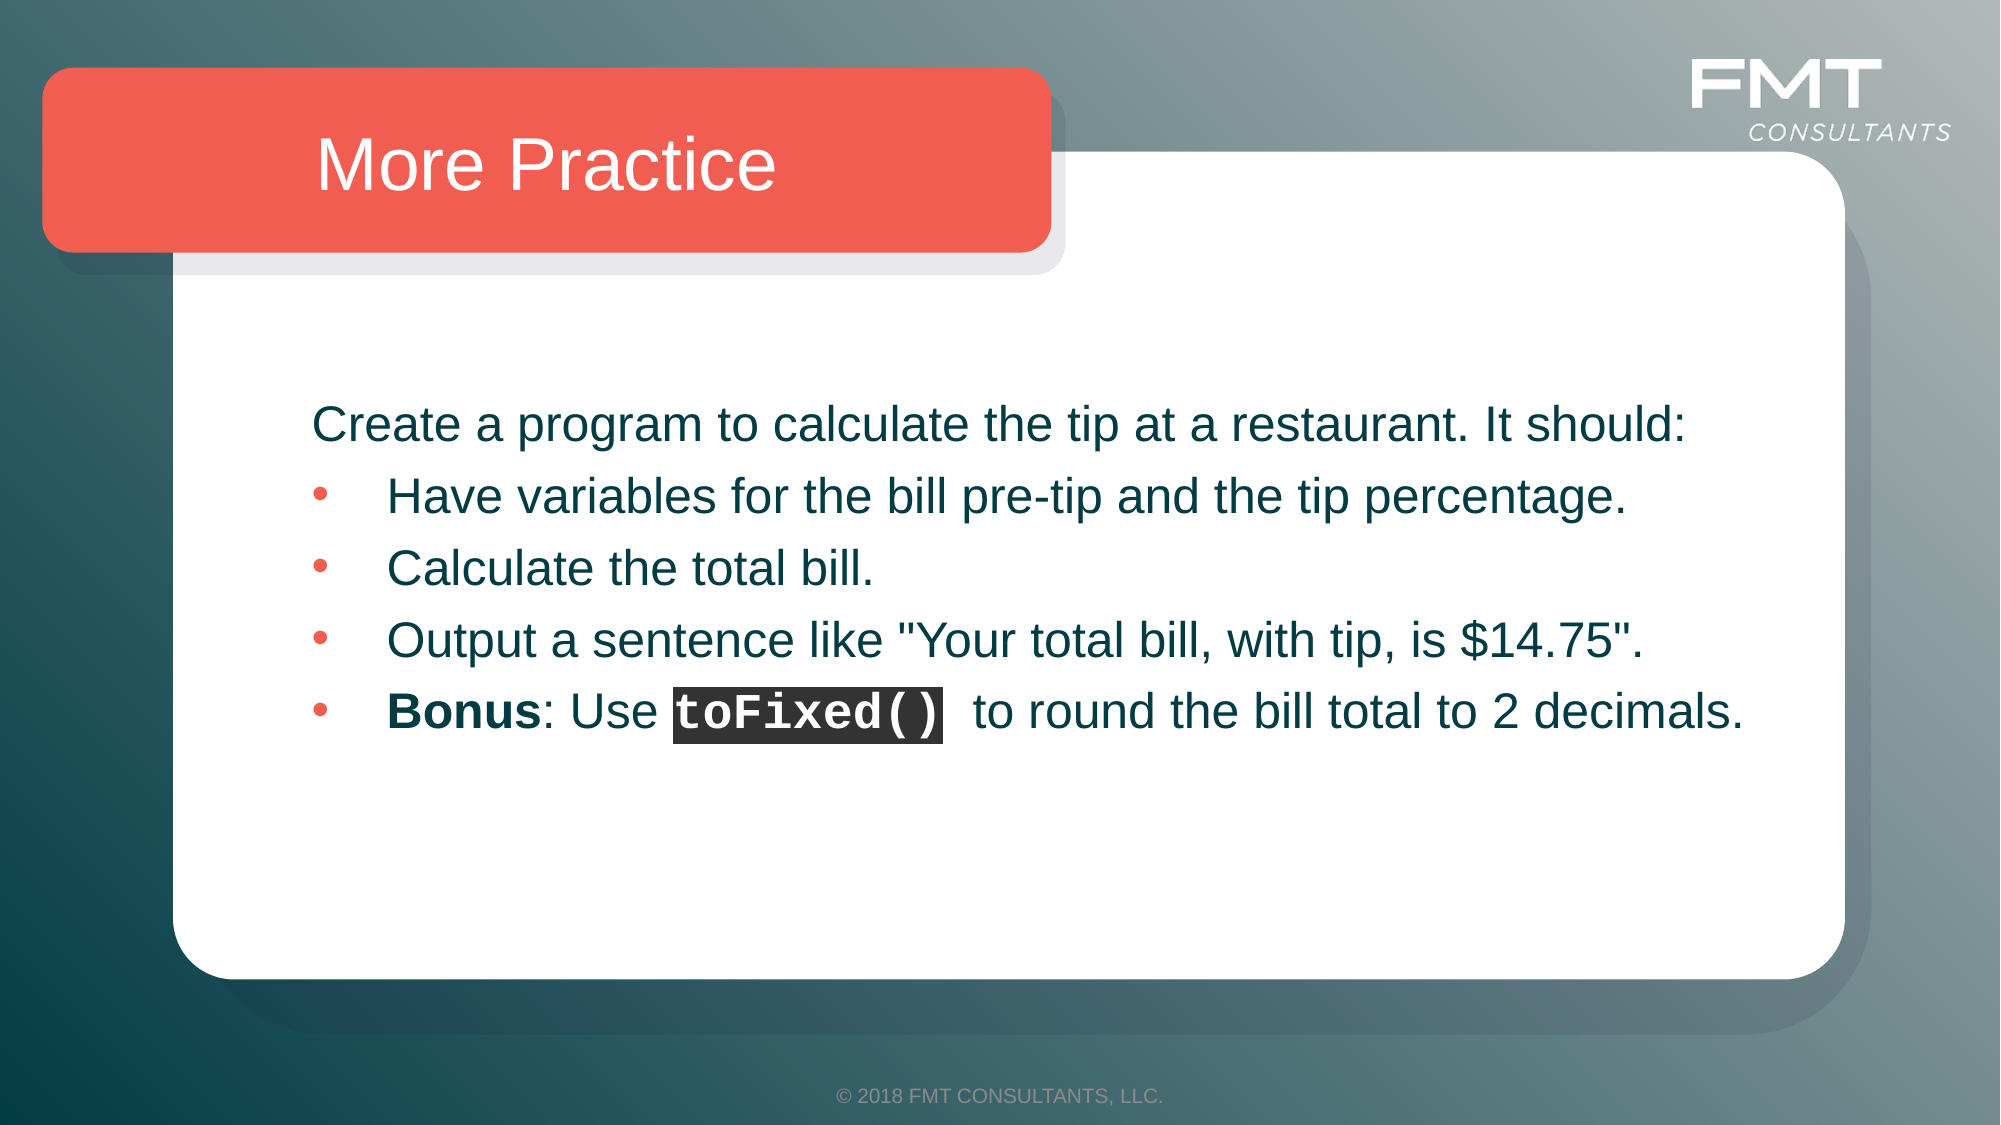

More Practice

Create a program to calculate the tip at a restaurant. It should:
Have variables for the bill pre-tip and the tip percentage.
Calculate the total bill.
Output a sentence like "Your total bill, with tip, is $14.75".
Bonus: Use toFixed() to round the bill total to 2 decimals.

© 2018 FMT CONSULTANTS, LLC.